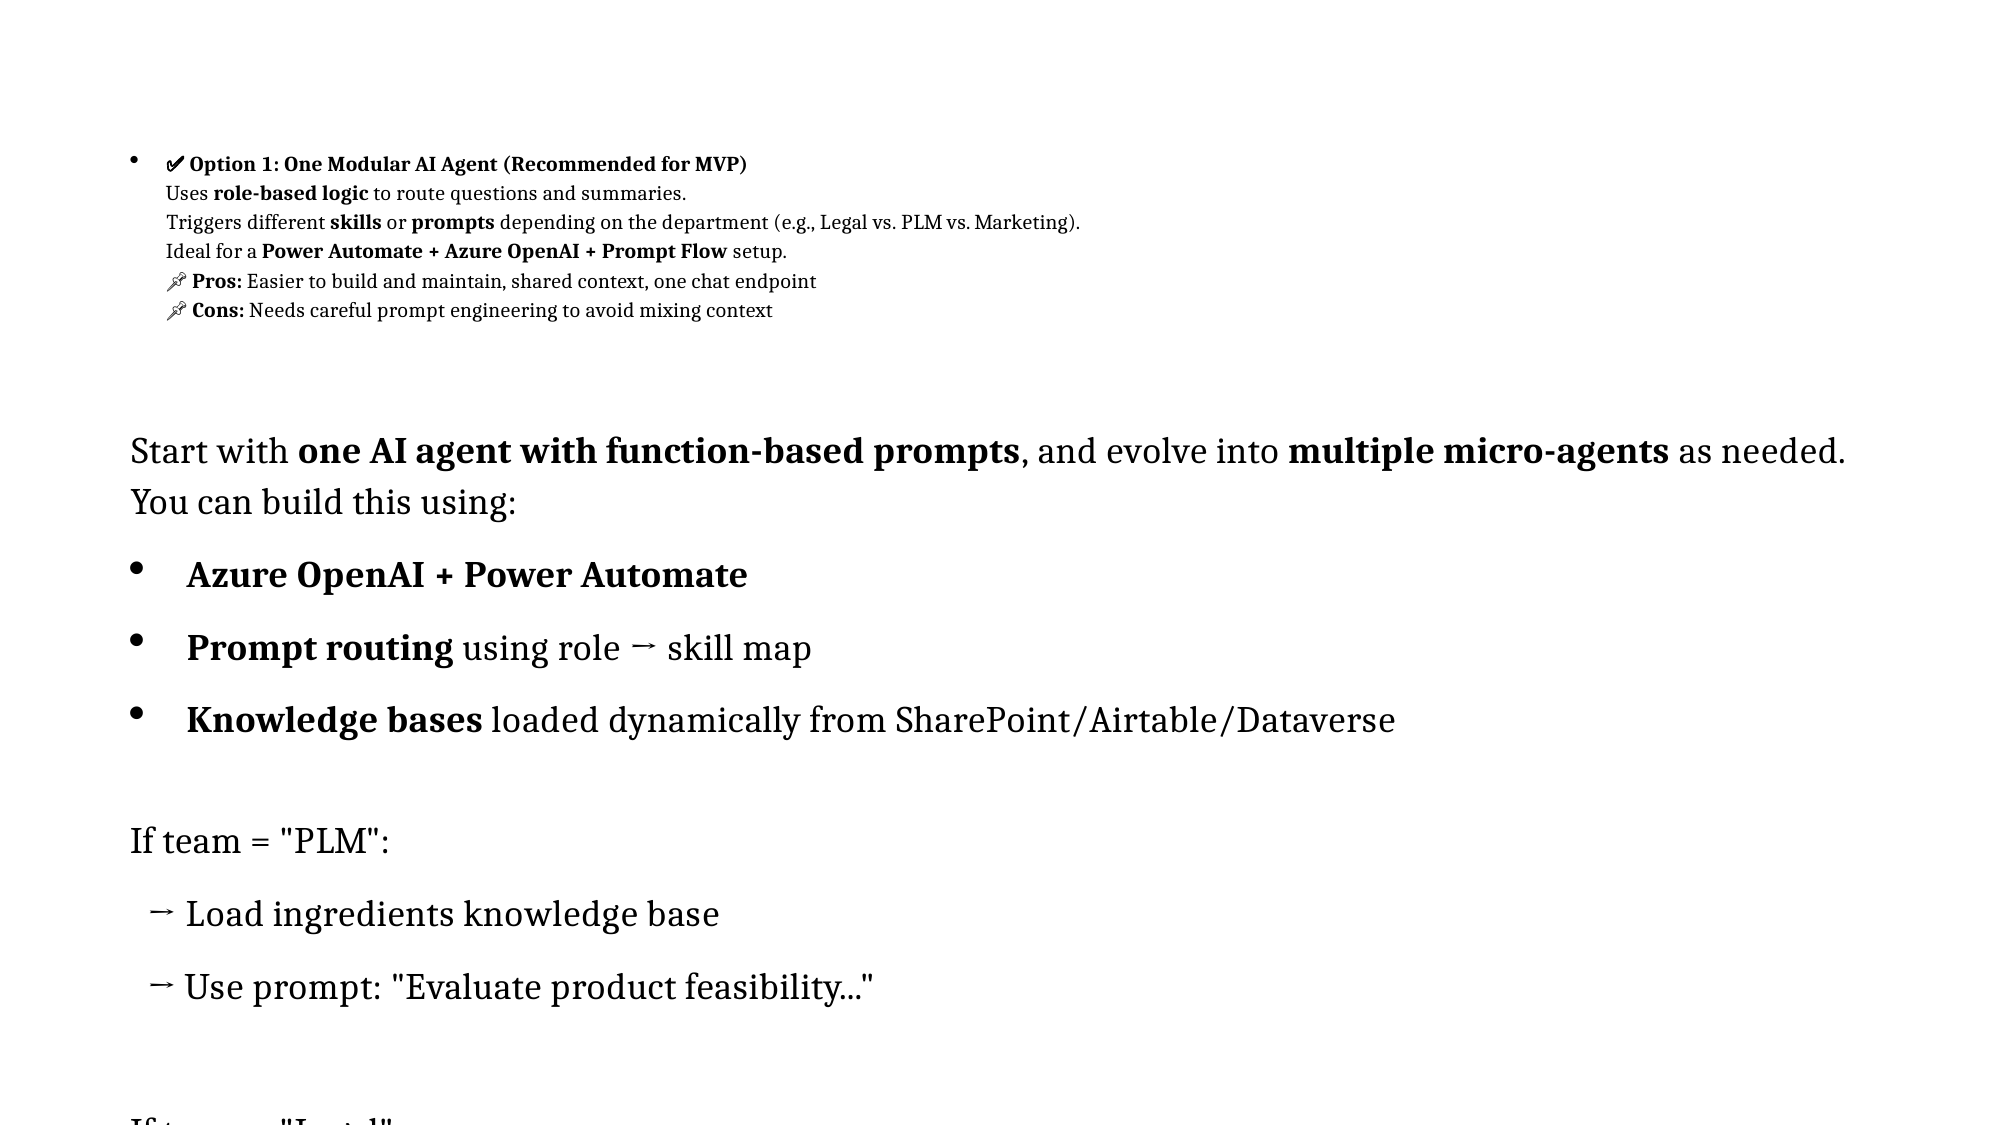

# ✅ Option 1: One Modular AI Agent (Recommended for MVP) Uses role-based logic to route questions and summaries. Triggers different skills or prompts depending on the department (e.g., Legal vs. PLM vs. Marketing). Ideal for a Power Automate + Azure OpenAI + Prompt Flow setup. 📌 Pros: Easier to build and maintain, shared context, one chat endpoint 📌 Cons: Needs careful prompt engineering to avoid mixing context
Start with one AI agent with function-based prompts, and evolve into multiple micro-agents as needed. You can build this using:
Azure OpenAI + Power Automate
Prompt routing using role → skill map
Knowledge bases loaded dynamically from SharePoint/Airtable/Dataverse
If team = "PLM":
  → Load ingredients knowledge base
  → Use prompt: "Evaluate product feasibility..."

If team = "Legal":
  → Load allergen and labeling database
  → Use prompt: "Review label compliance for..."

If team = "Marketing":
  → Load product messaging templates
  → Use prompt: "Suggest a launch tagline for..."

If team = "Sales":
  → Load client database and pre-order history
  → Use prompt: "Summarize key clients for pre-launch offer..."